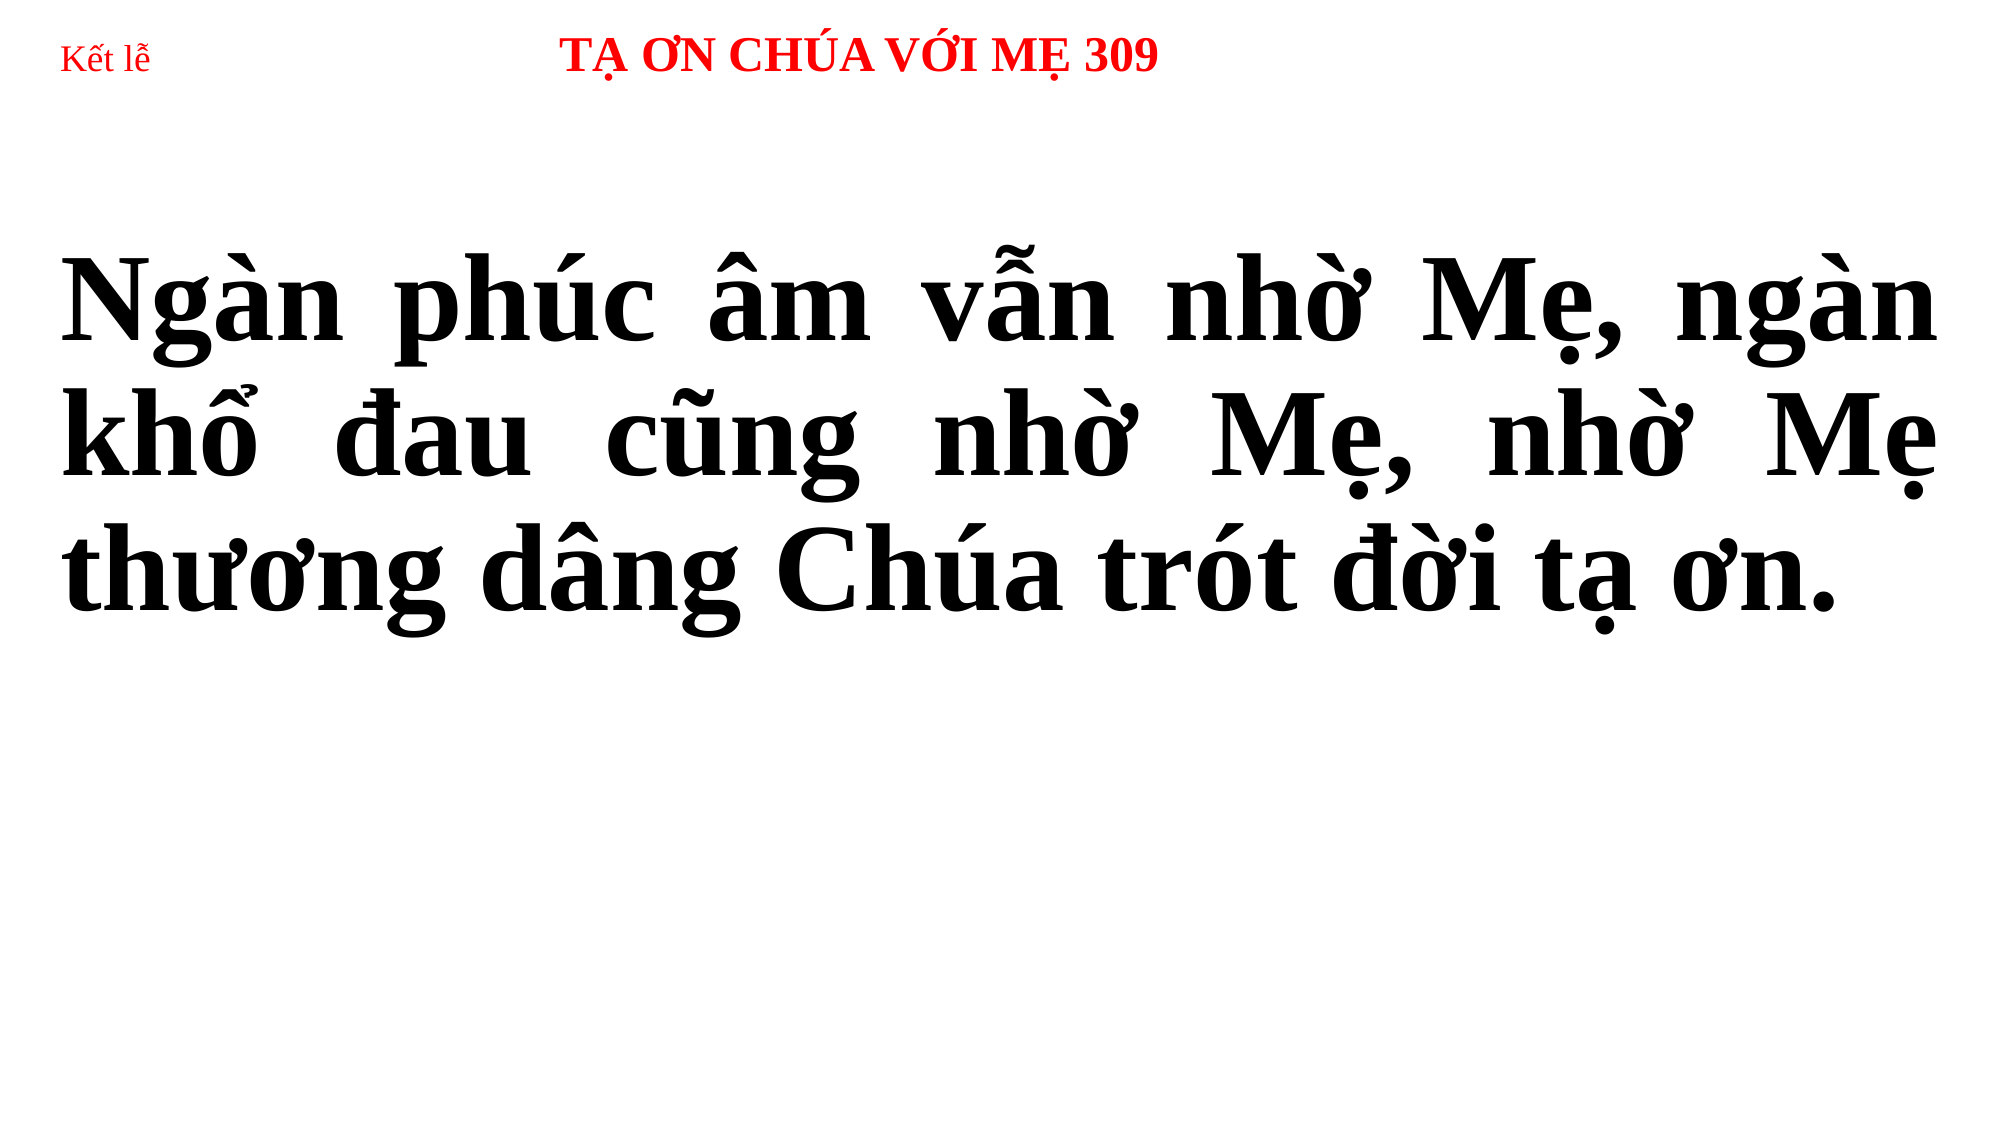

# Kết lễ                                           TẠ ƠN CHÚA VỚI MẸ 309
Ngàn phúc âm vẫn nhờ Mẹ, ngàn khổ đau cũng nhờ Mẹ, nhờ Mẹ thương dâng Chúa trót đời tạ ơn.